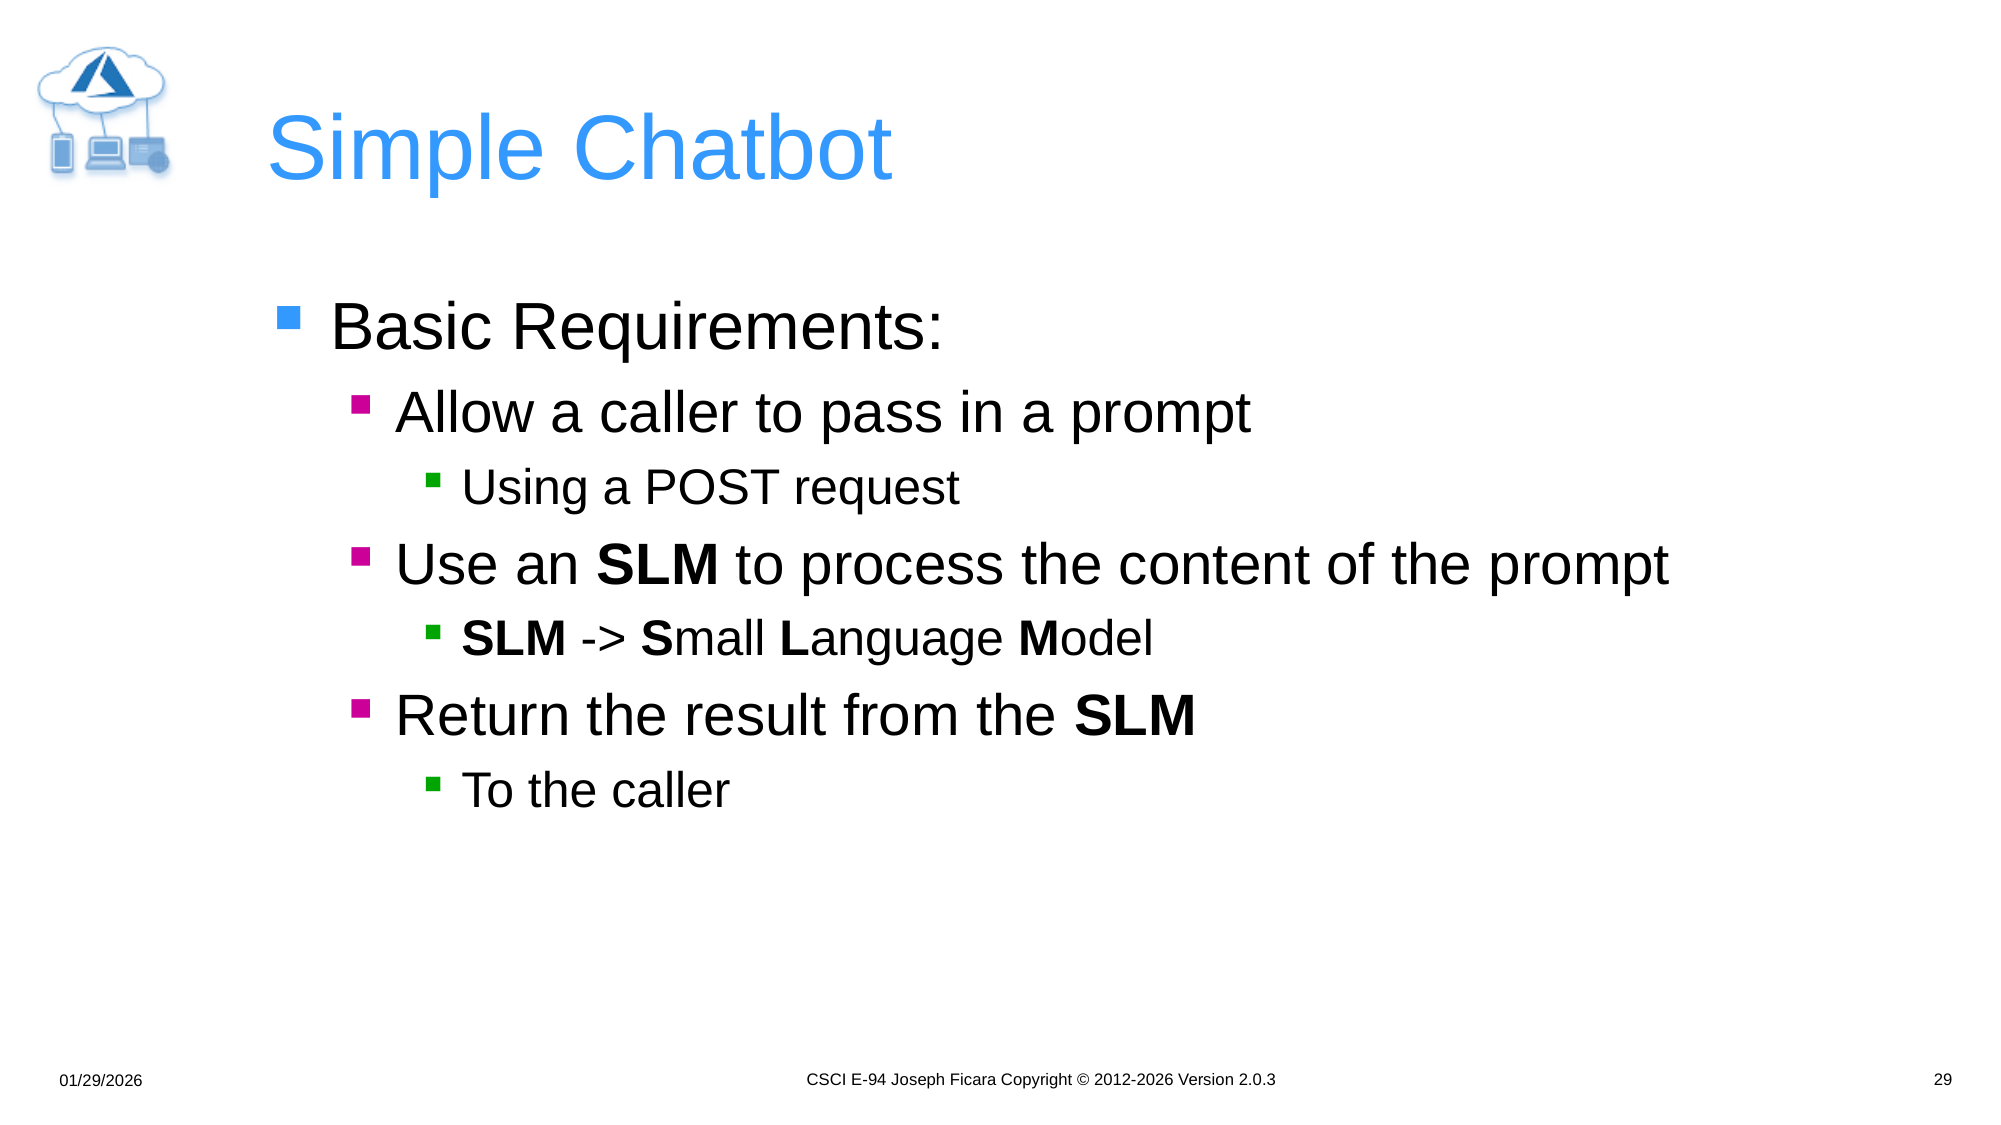

# Simple Chatbot
Basic Requirements:
Allow a caller to pass in a prompt
Using a POST request
Use an SLM to process the content of the prompt
SLM -> Small Language Model
Return the result from the SLM
To the caller
CSCI E-94 Joseph Ficara Copyright © 2012-2026 Version 2.0.3
29
01/29/2026